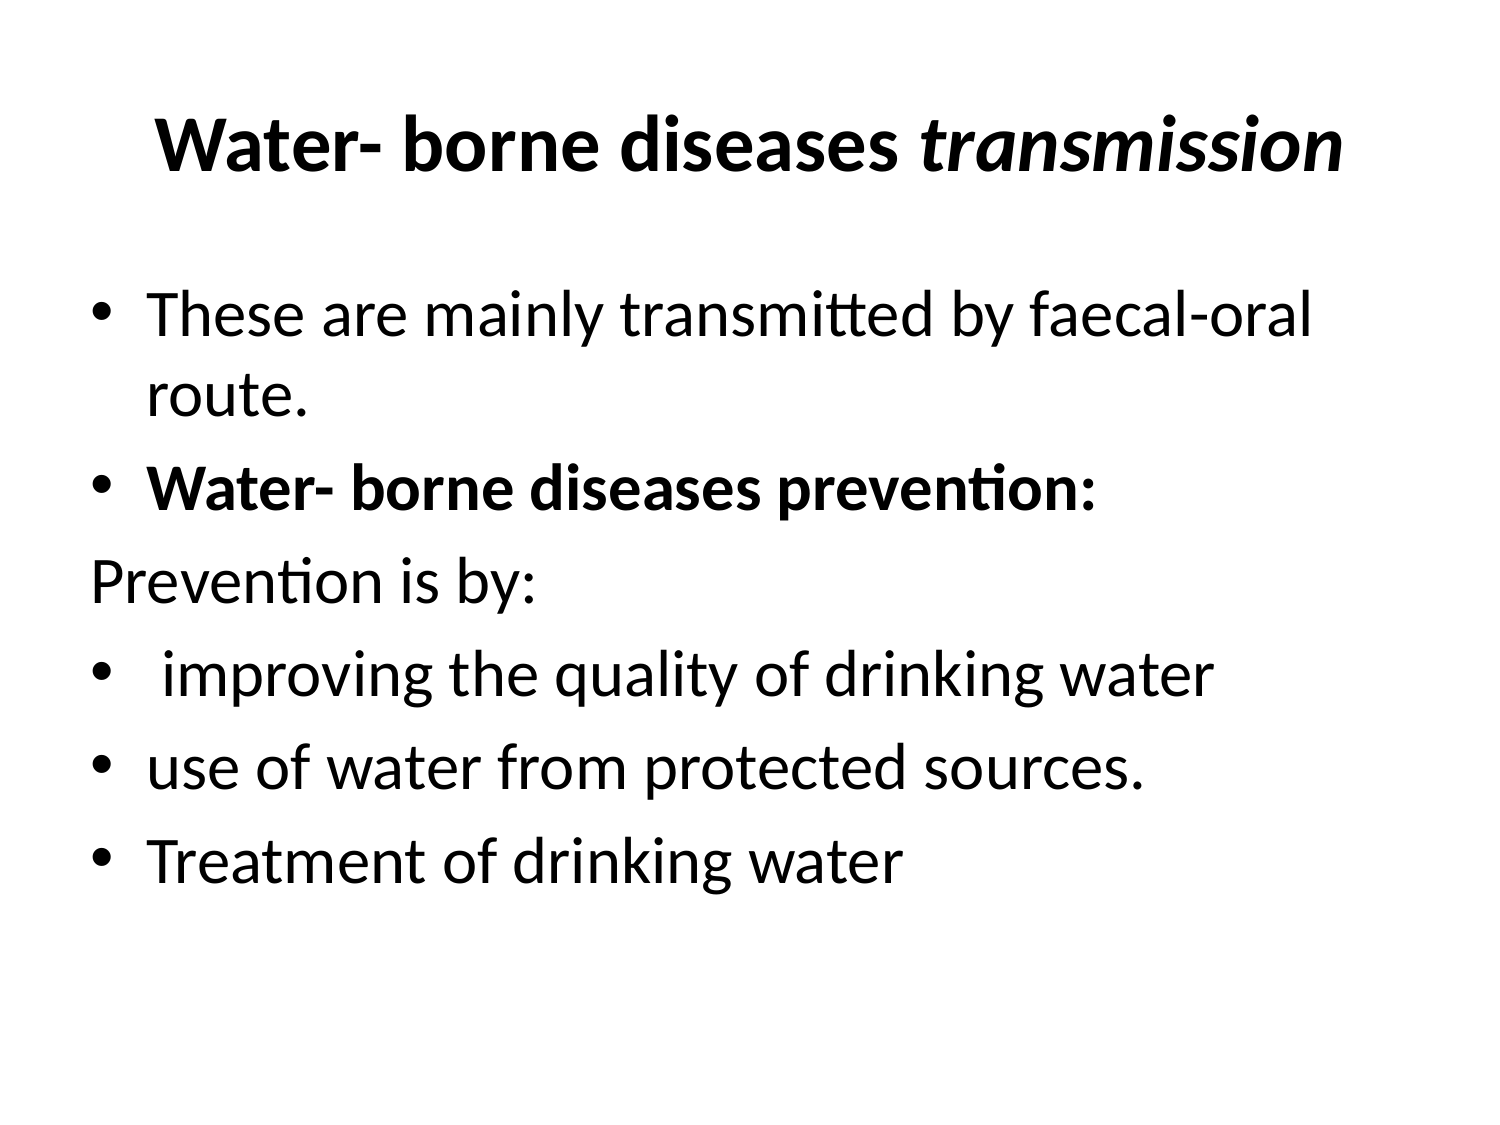

# Water- borne diseases transmission
These are mainly transmitted by faecal-oral route.
Water- borne diseases prevention:
Prevention is by:
 improving the quality of drinking water
use of water from protected sources.
Treatment of drinking water